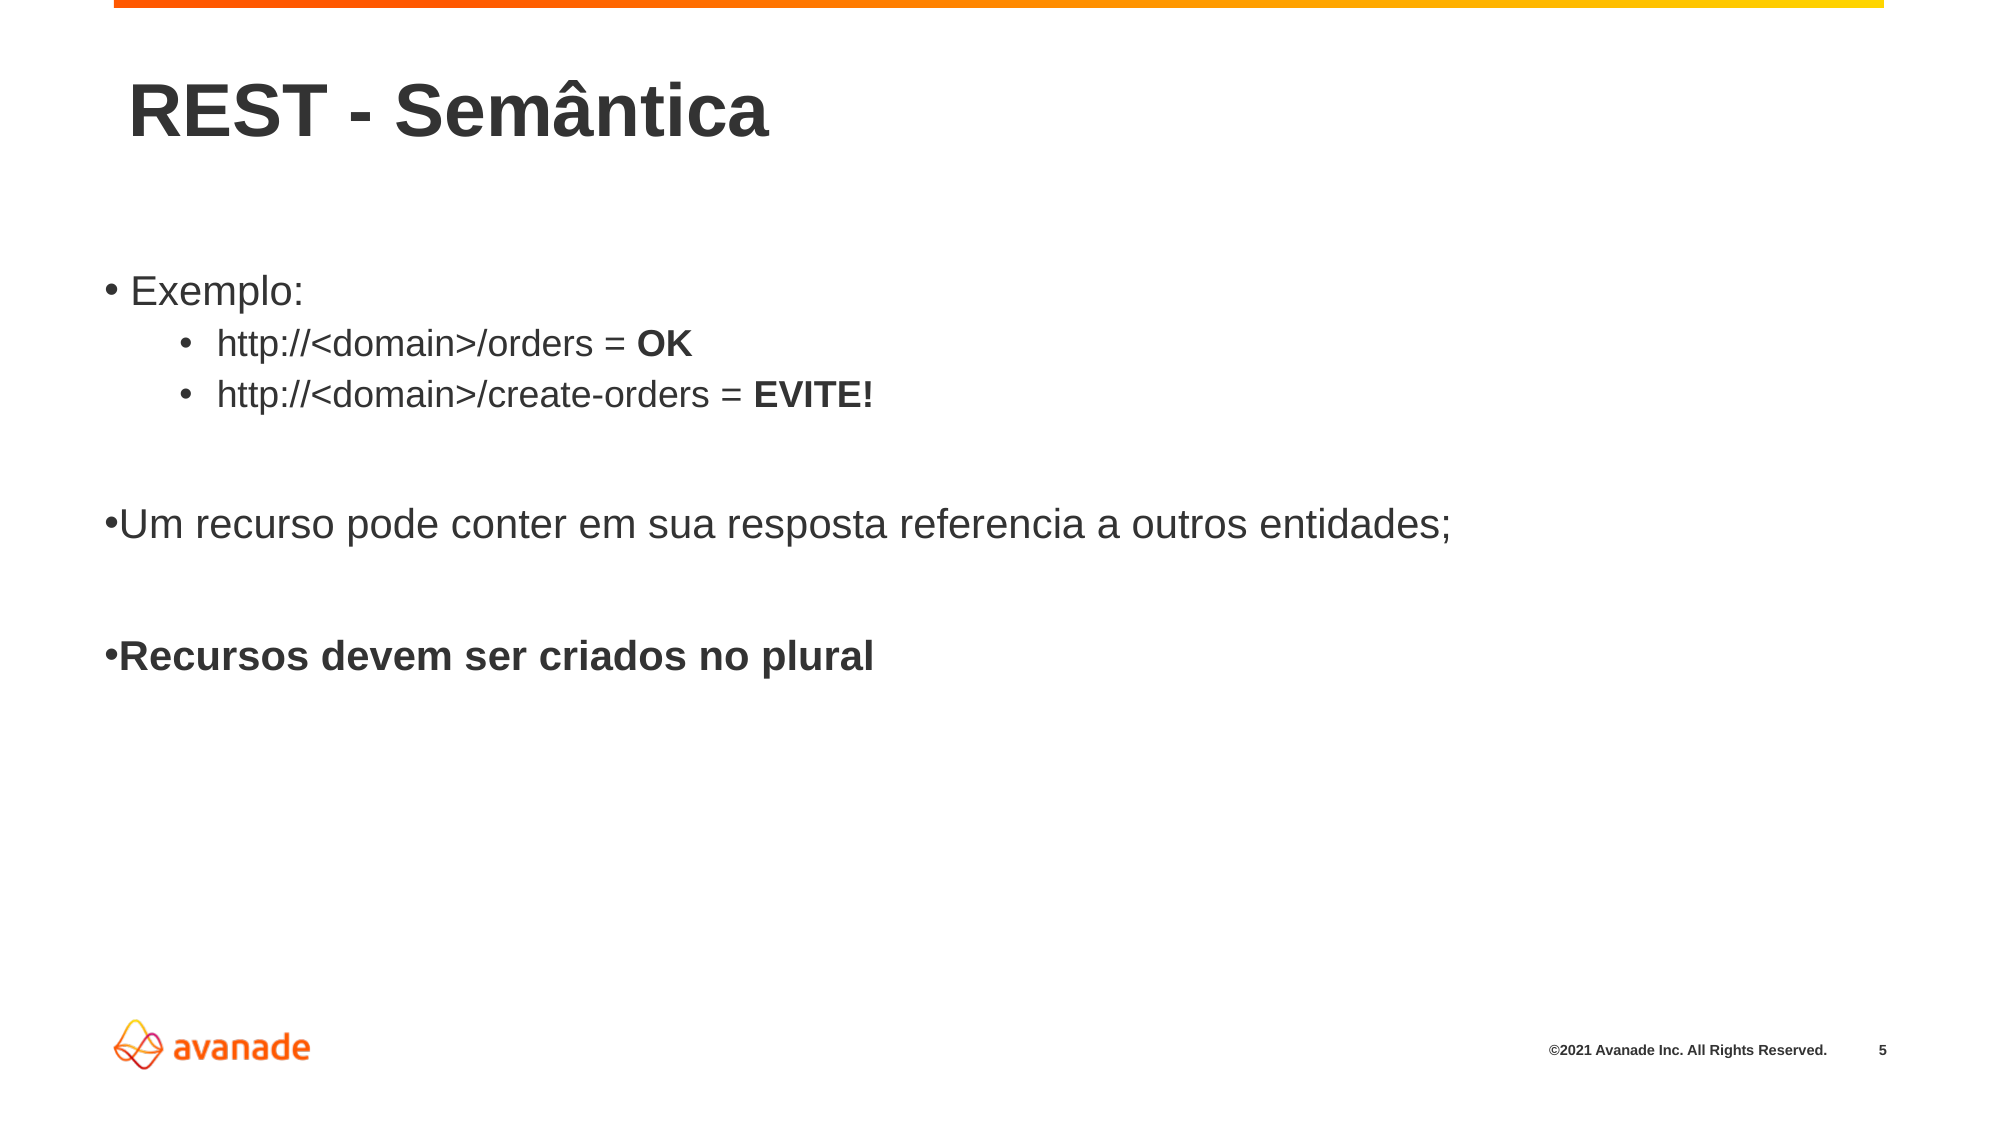

# REST - Semântica
 Exemplo:
http://<domain>/orders = OK
http://<domain>/create-orders = EVITE!

Um recurso pode conter em sua resposta referencia a outros entidades;

Recursos devem ser criados no plural